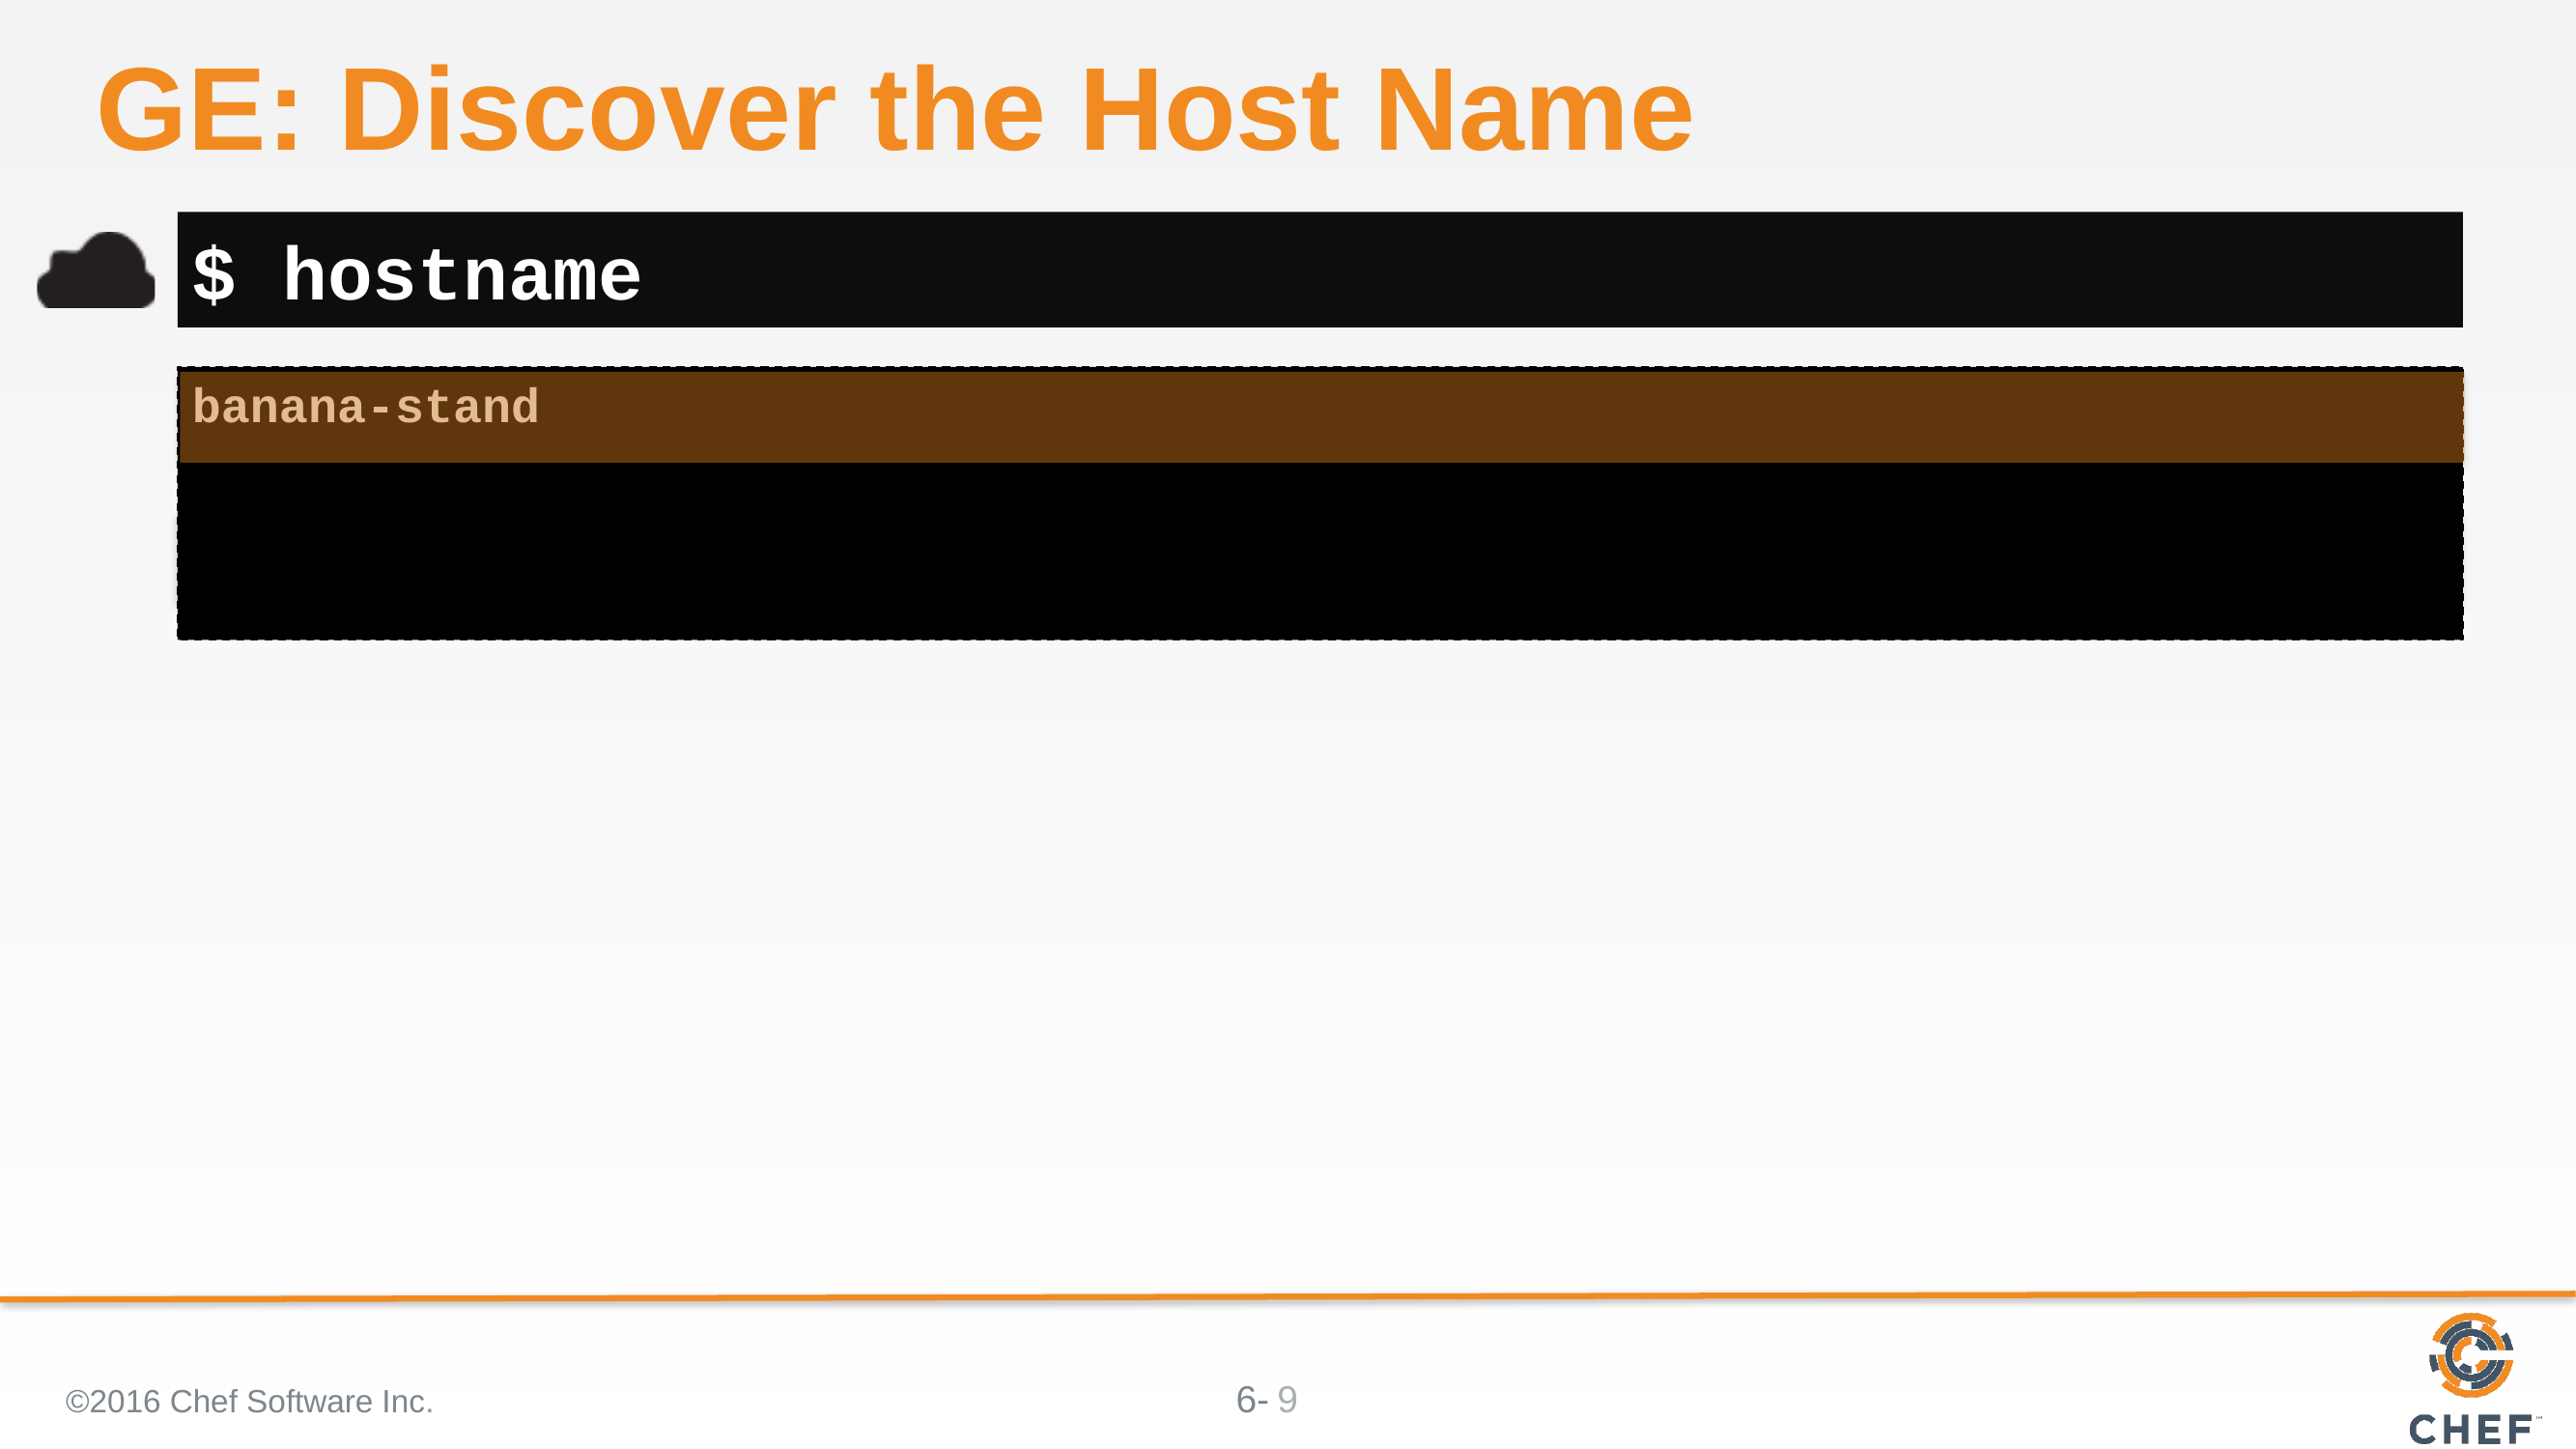

# GE: Discover the Host Name
$ hostname
banana-stand

©2016 Chef Software Inc.
9